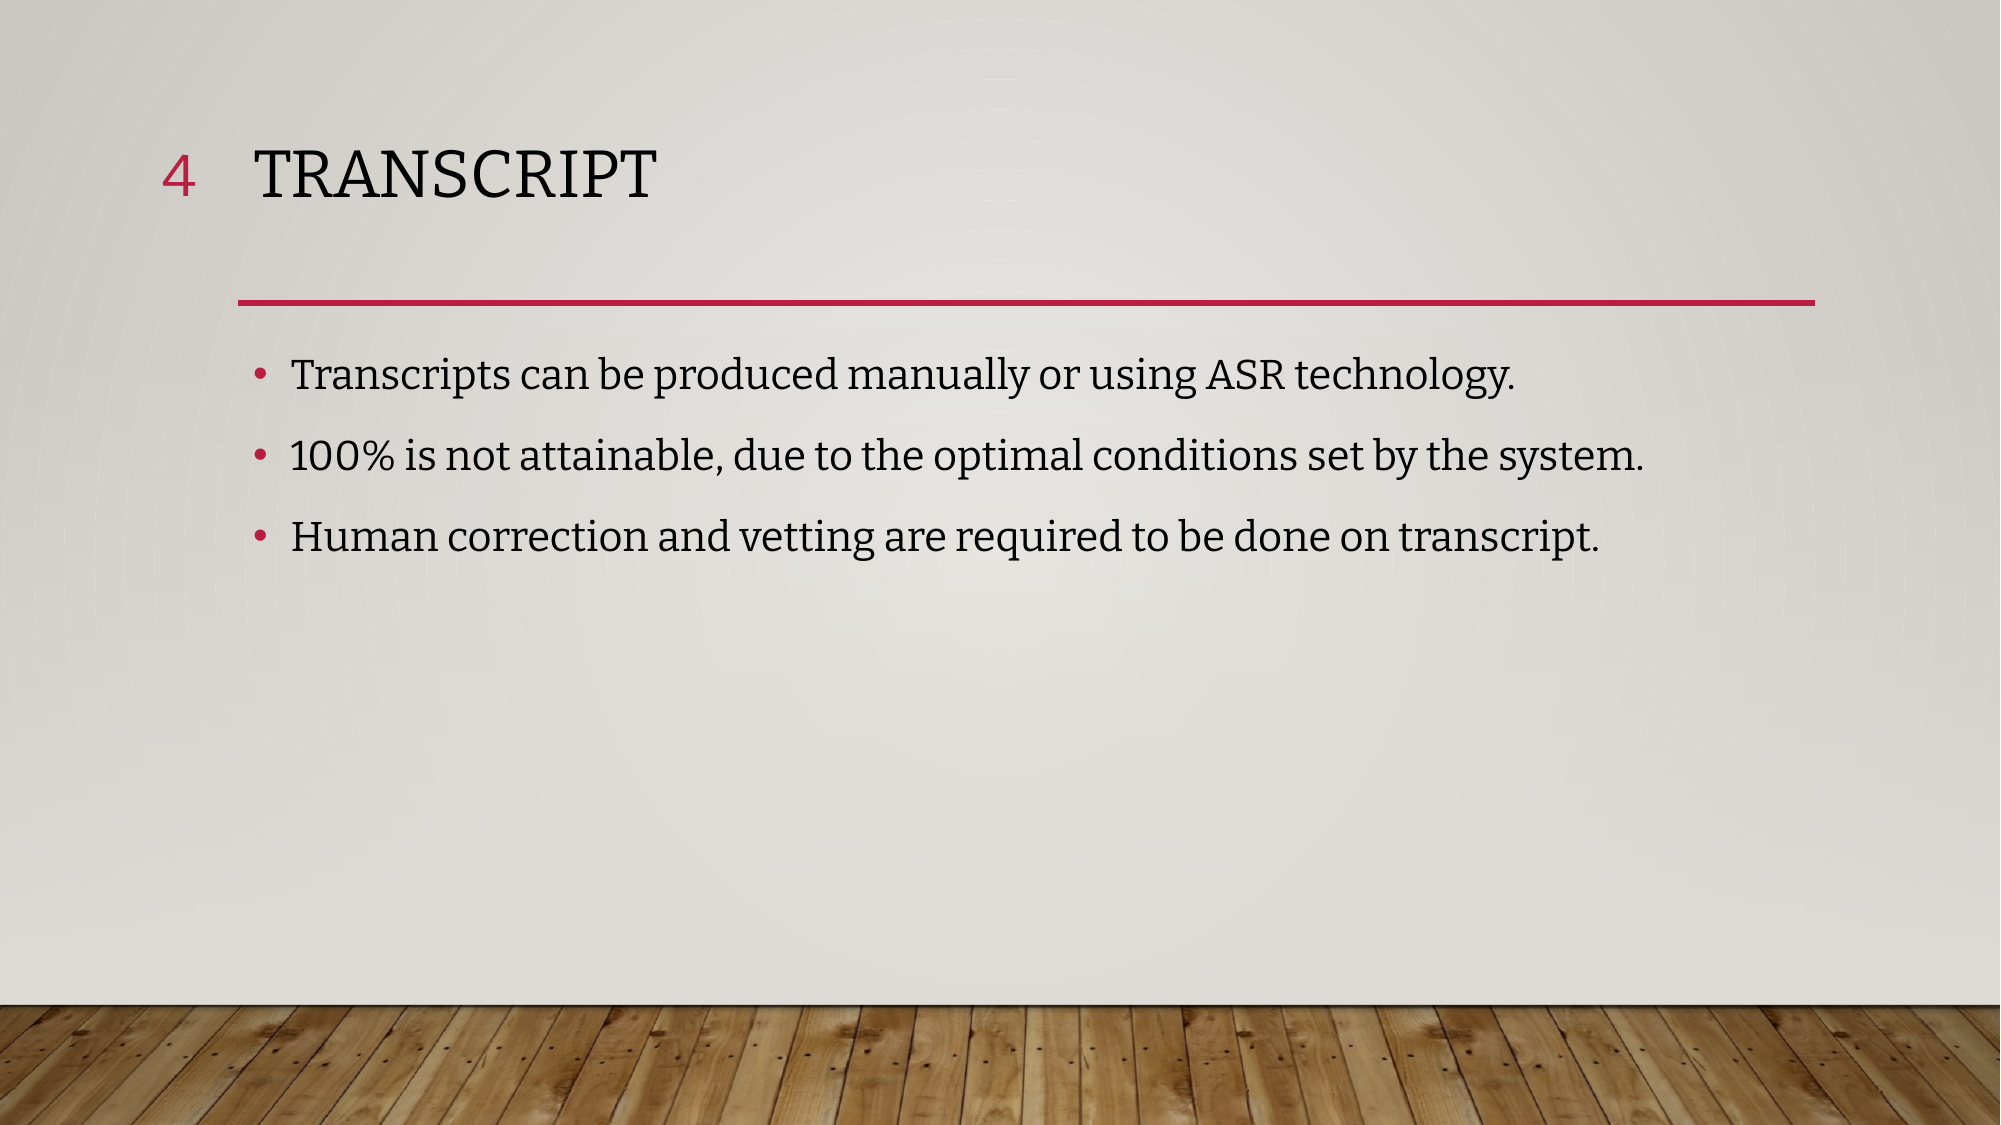

4
# Transcript
Transcripts can be produced manually or using ASR technology.
100% is not attainable, due to the optimal conditions set by the system.
Human correction and vetting are required to be done on transcript.